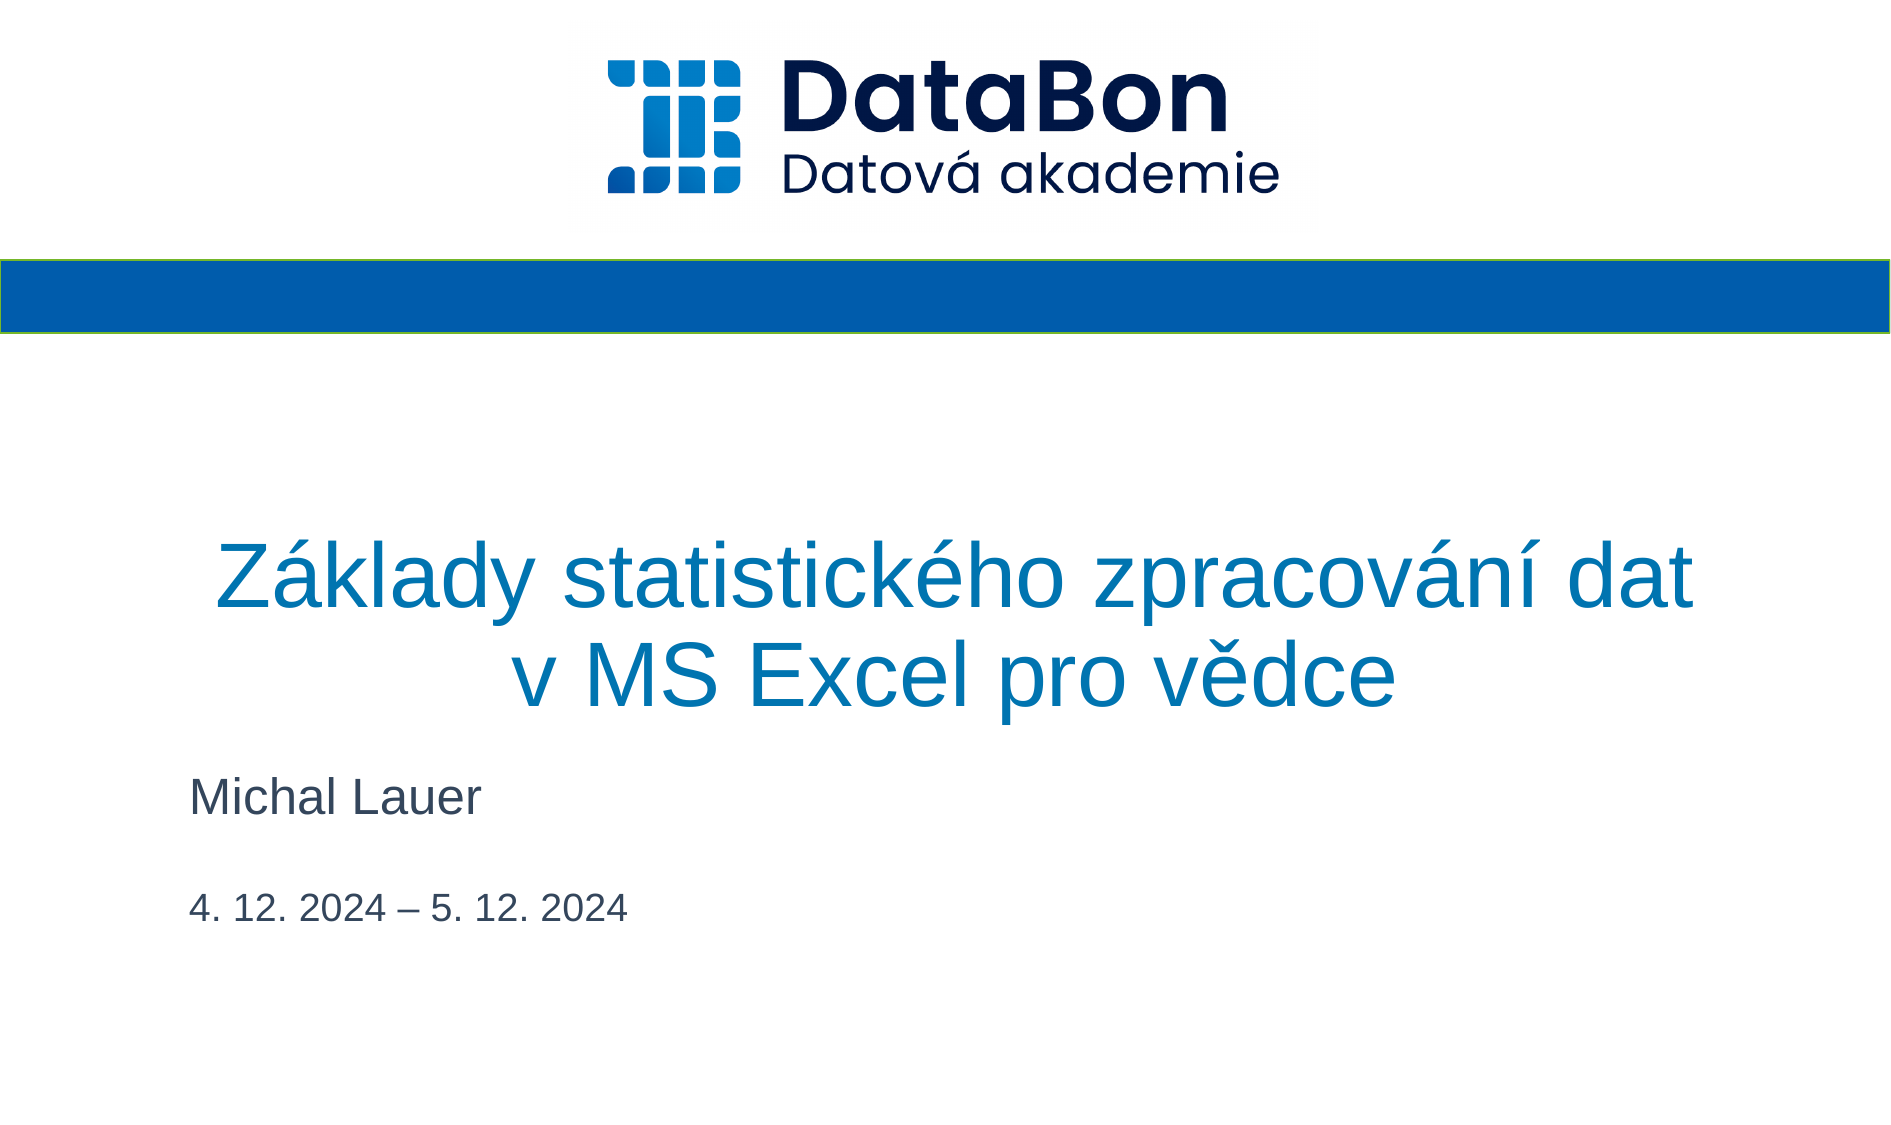

Základy statistického zpracování dat v MS Excel pro vědce
Michal Lauer
4. 12. 2024 – 5. 12. 2024